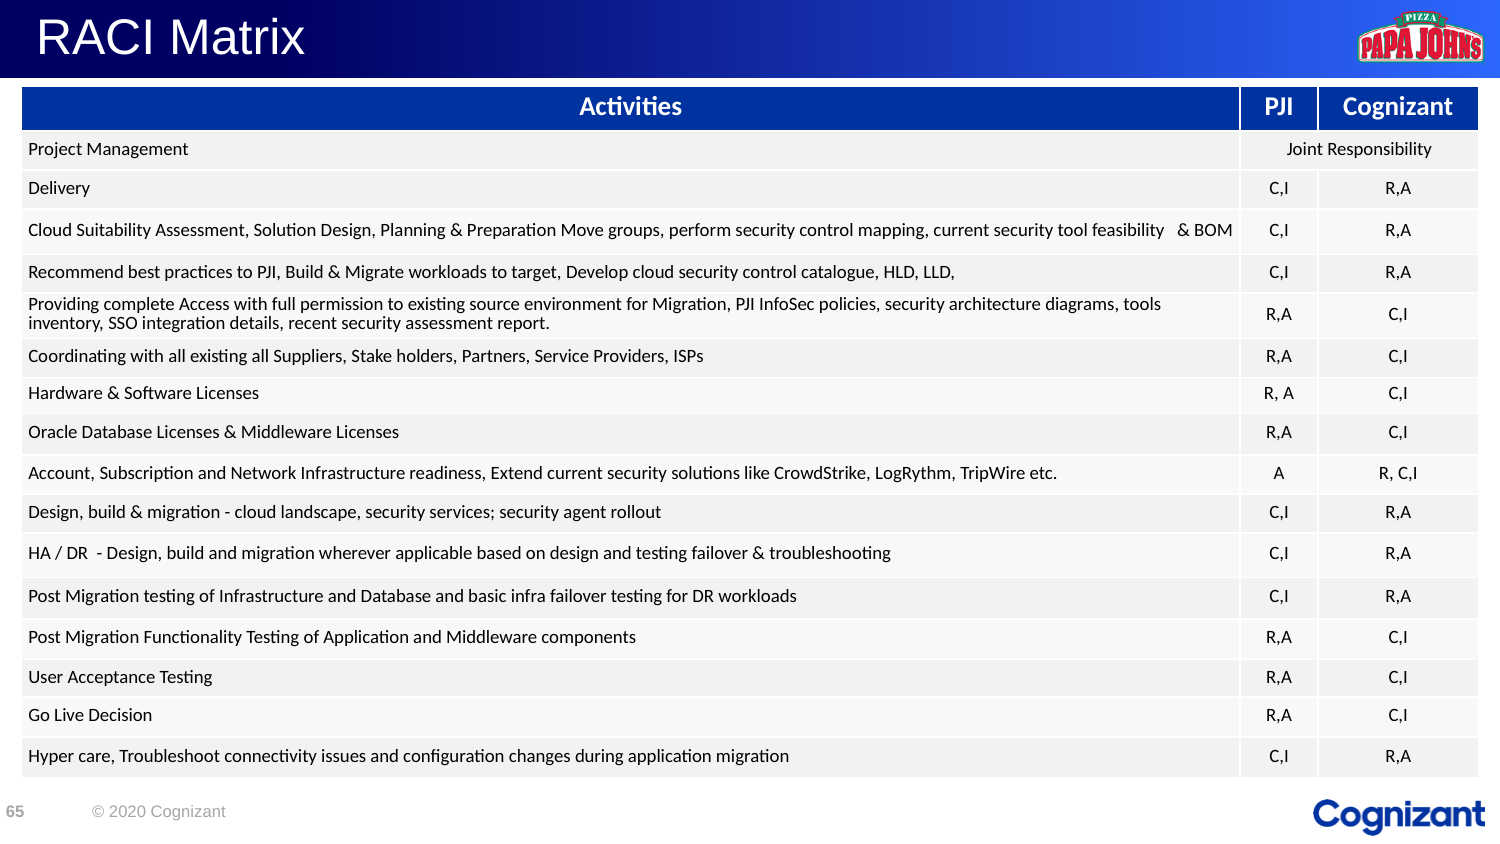

# RACI Matrix
| Activities | PJI | Cognizant |
| --- | --- | --- |
| Project Management | Joint Responsibility |  |
| Delivery | C,I | R,A |
| Cloud Suitability Assessment, Solution Design, Planning & Preparation Move groups, perform security control mapping, current security tool feasibility & BOM | C,I | R,A |
| Recommend best practices to PJI, Build & Migrate workloads to target, Develop cloud security control catalogue, HLD, LLD, | C,I | R,A |
| Providing complete Access with full permission to existing source environment for Migration, PJI InfoSec policies, security architecture diagrams, tools inventory, SSO integration details, recent security assessment report. | R,A | C,I |
| Coordinating with all existing all Suppliers, Stake holders, Partners, Service Providers, ISPs | R,A | C,I |
| Hardware & Software Licenses | R, A | C,I |
| Oracle Database Licenses & Middleware Licenses | R,A | C,I |
| Account, Subscription and Network Infrastructure readiness, Extend current security solutions like CrowdStrike, LogRythm, TripWire etc. | A | R, C,I |
| Design, build & migration - cloud landscape, security services; security agent rollout | C,I | R,A |
| HA / DR - Design, build and migration wherever applicable based on design and testing failover & troubleshooting | C,I | R,A |
| Post Migration testing of Infrastructure and Database and basic infra failover testing for DR workloads | C,I | R,A |
| Post Migration Functionality Testing of Application and Middleware components | R,A | C,I |
| User Acceptance Testing | R,A | C,I |
| Go Live Decision | R,A | C,I |
| Hyper care, Troubleshoot connectivity issues and configuration changes during application migration | C,I | R,A |